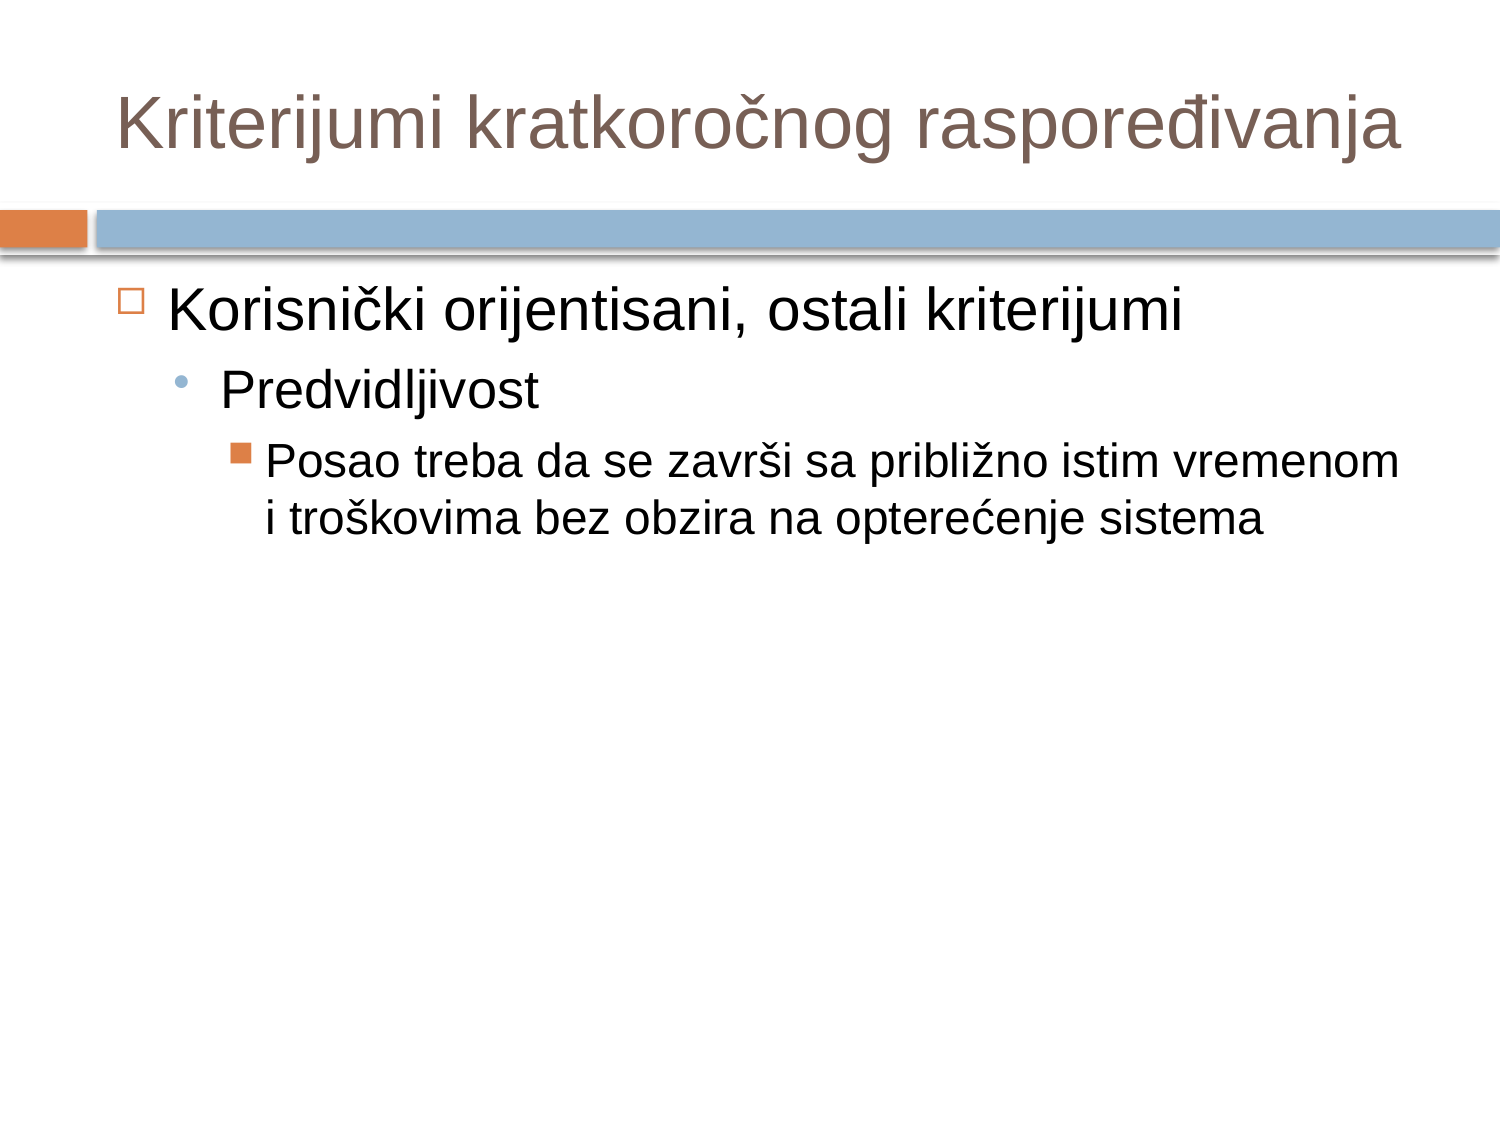

# Kriterijumi kratkoročnog raspoređivanja
Korisnički orijentisani, ostali kriterijumi
Predvidljivost
Posao treba da se završi sa približno istim vremenom i troškovima bez obzira na opterećenje sistema